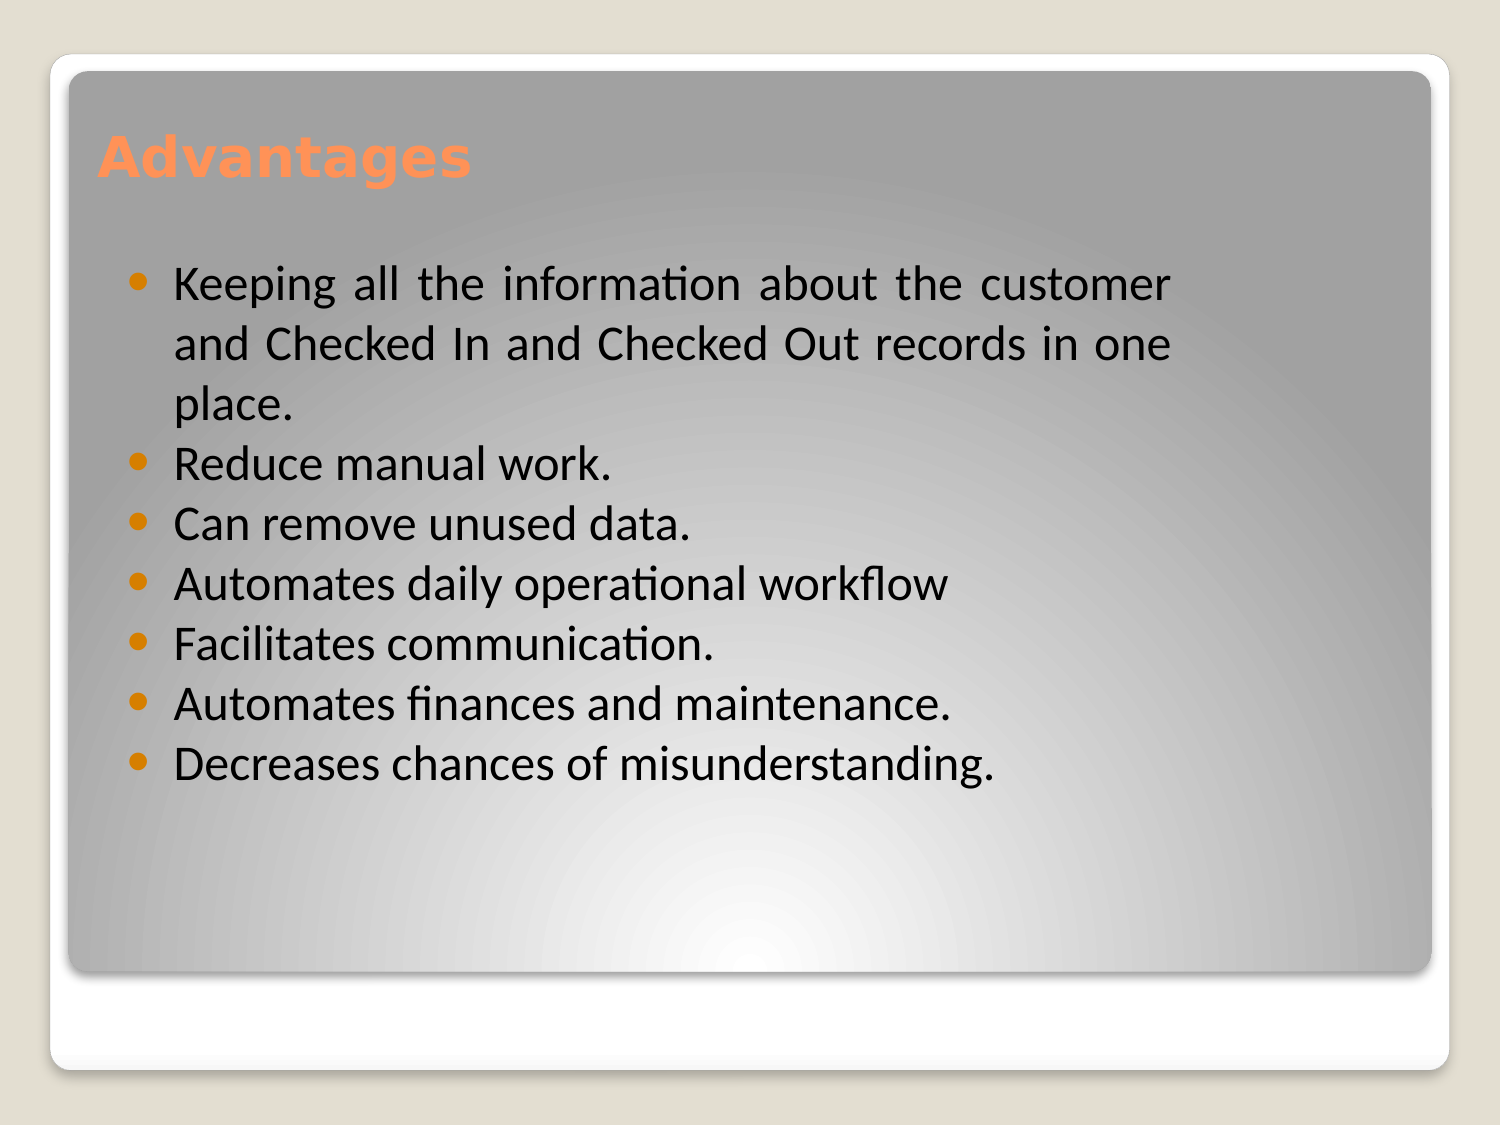

# Advantages
Keeping all the information about the customer and Checked In and Checked Out records in one place.
Reduce manual work.
Can remove unused data.
Automates daily operational workflow
Facilitates communication.
Automates finances and maintenance.
Decreases chances of misunderstanding.